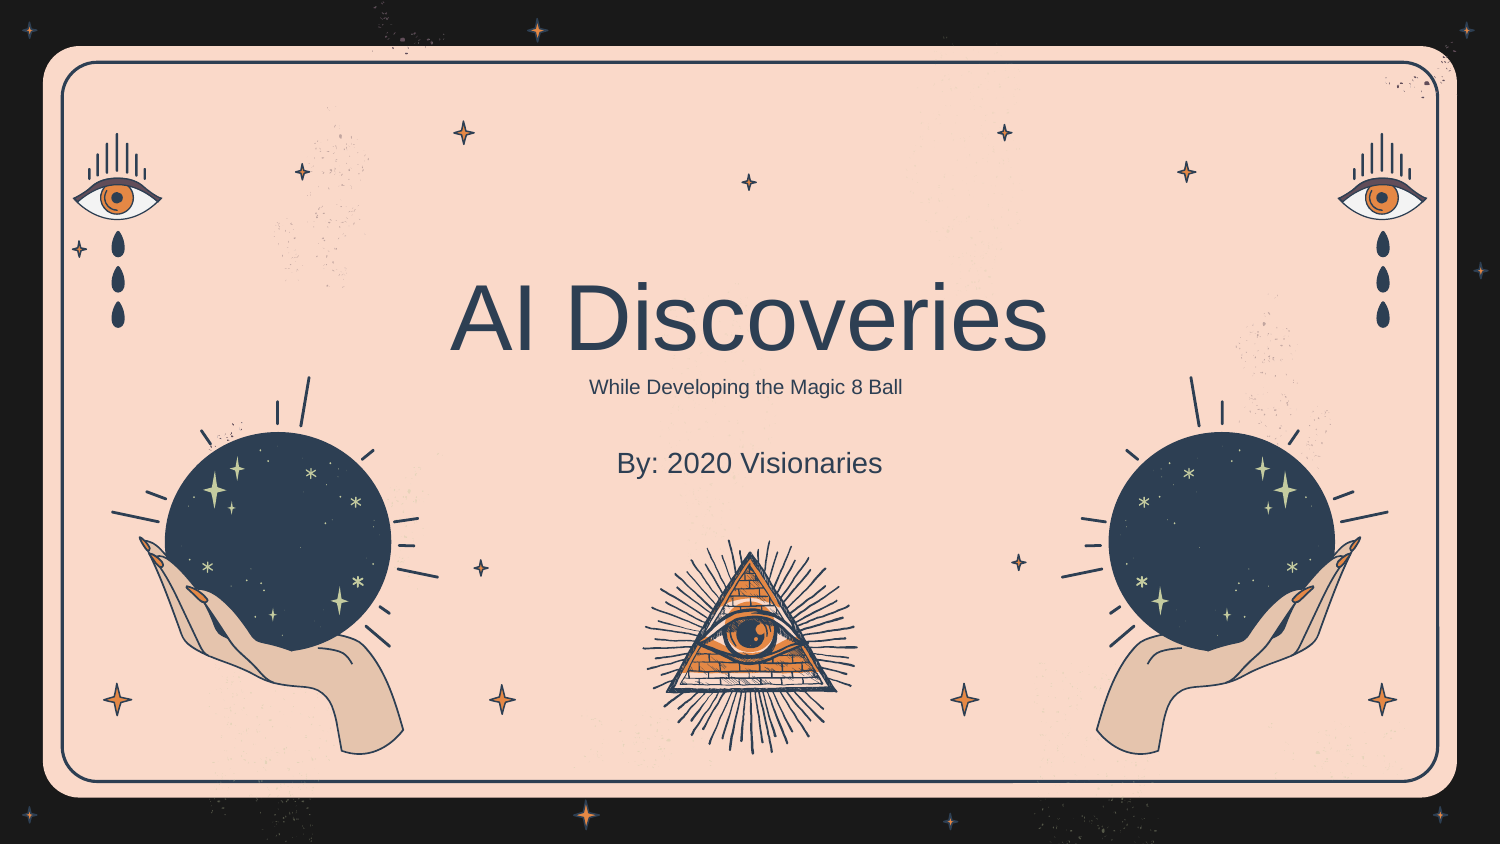

# AI Discoveries

While Developing the Magic 8 Ball

By: 2020 Visionaries